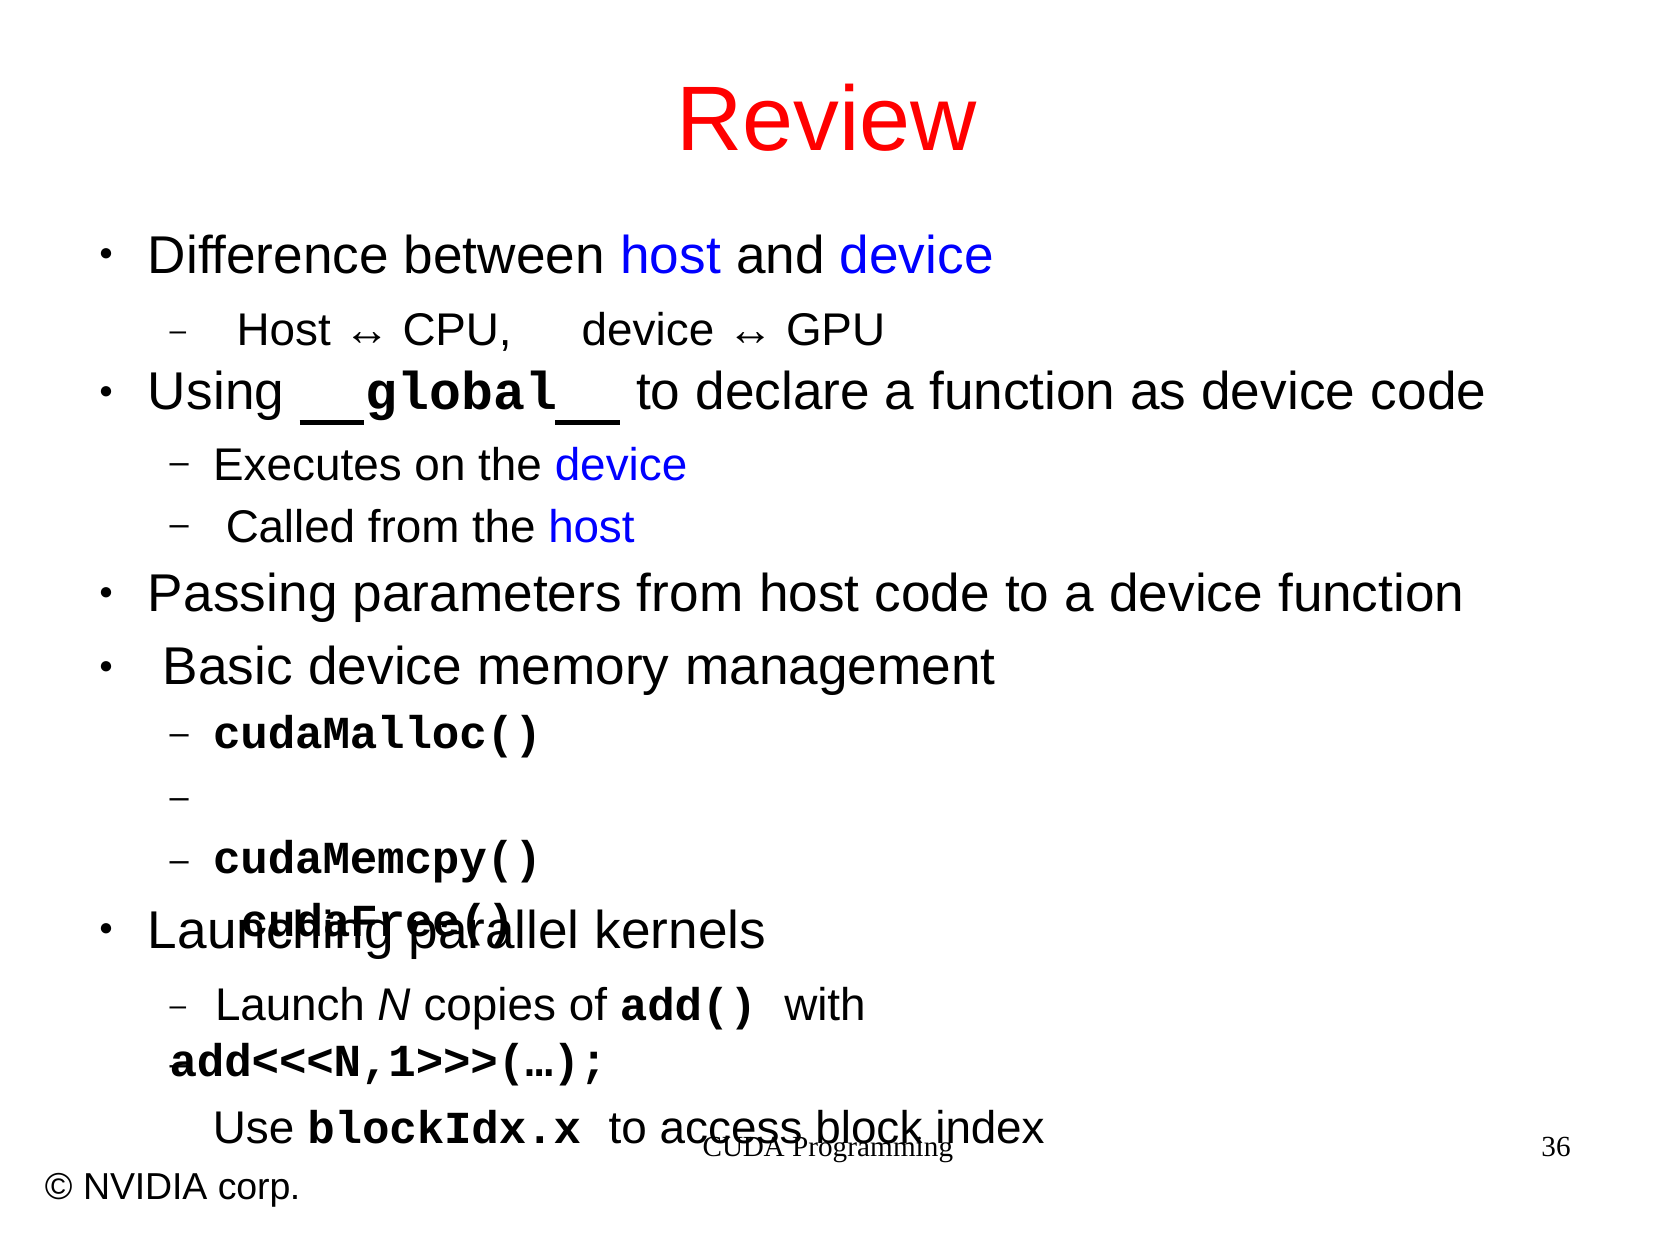

# Review
Difference between host and device
–	Host ↔ CPU,	device ↔ GPU
●
Using	global	to declare a function as device code
●
–
–

Executes on the device  Called from the host
Passing parameters from host code to a device function  Basic device memory management
●
●
–
–
–
cudaMalloc()  cudaMemcpy()  cudaFree()
Launching parallel kernels
●
–	Launch N copies of add() with add<<<N,1>>>(…);
Use blockIdx.x to access block index
–
CUDA Programming
36
© NVIDIA corp.